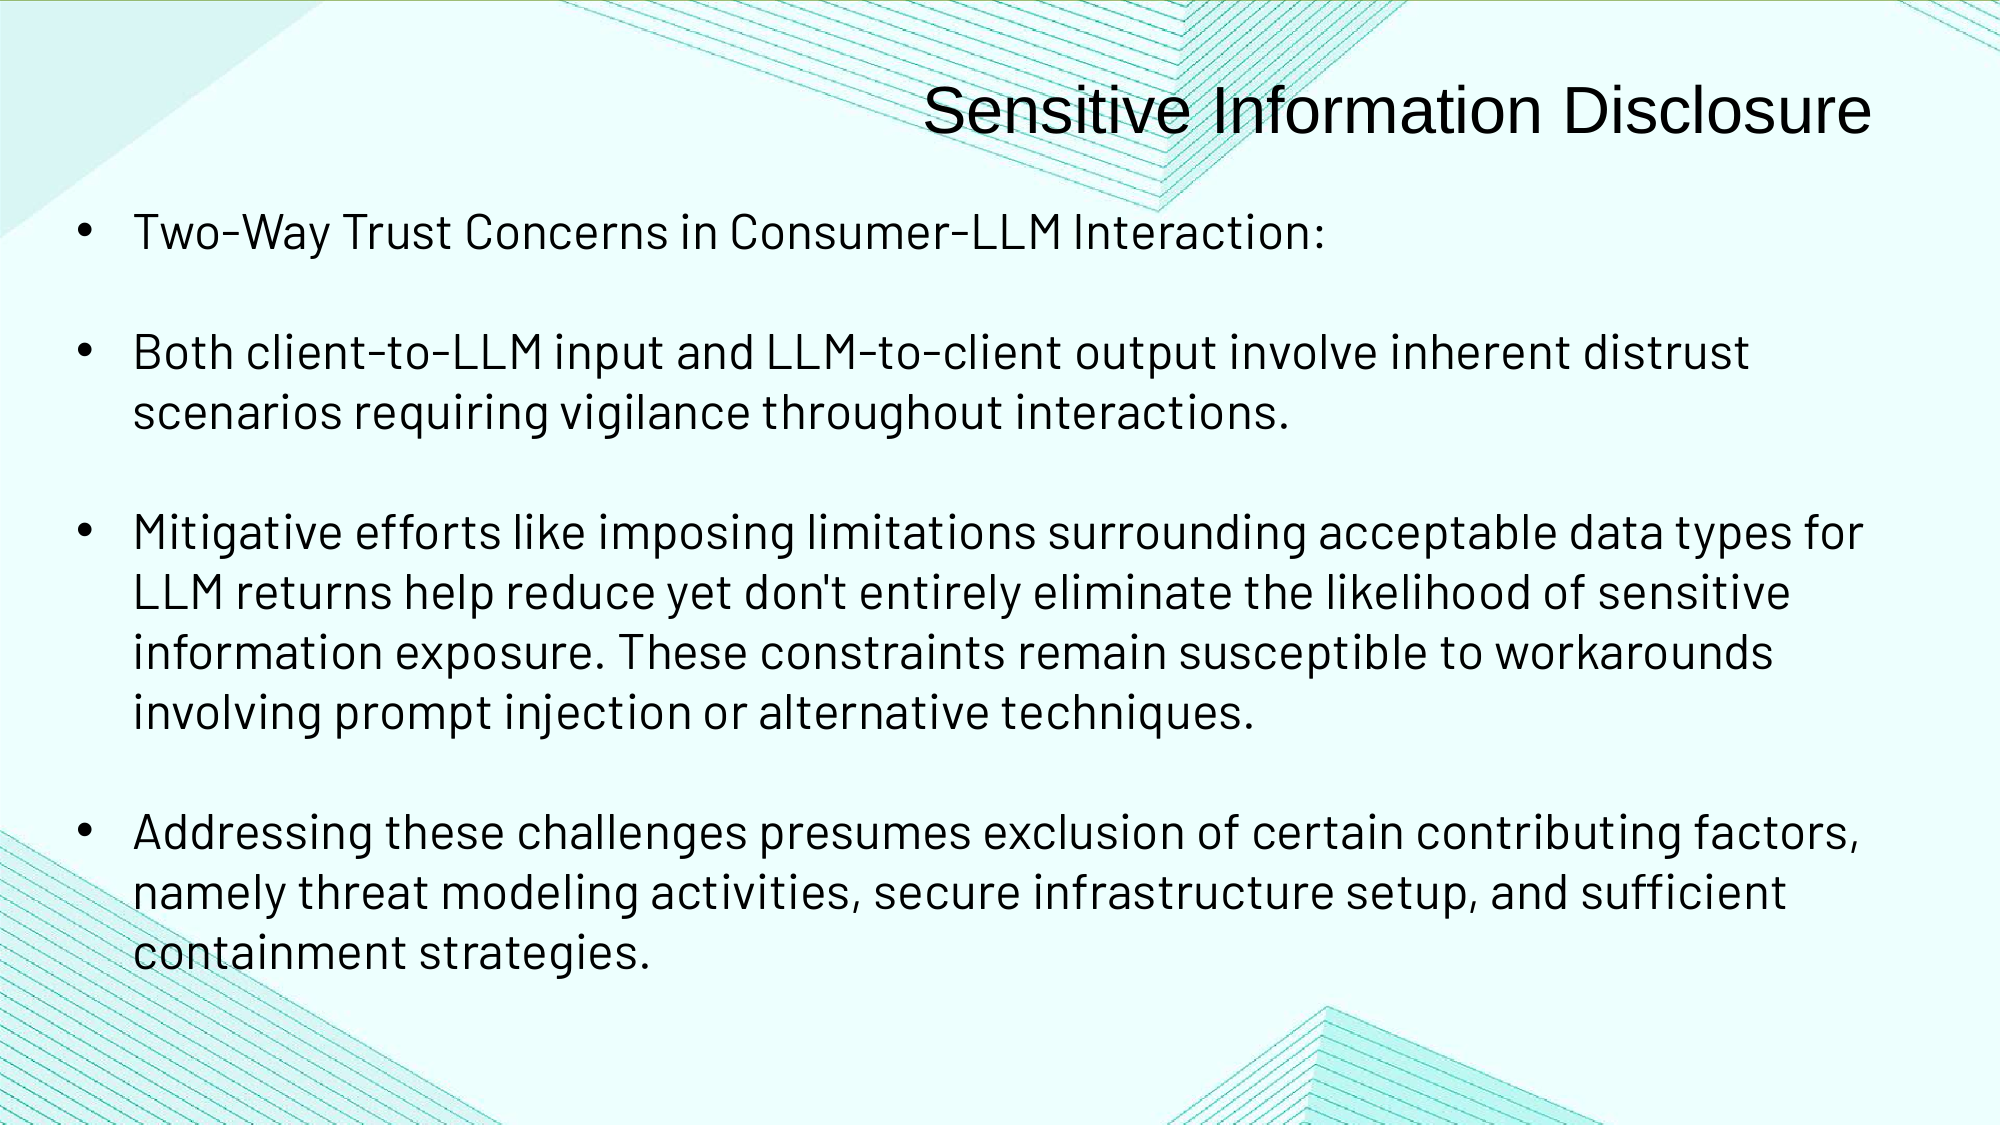

Sensitive Information Disclosure
Two-Way Trust Concerns in Consumer-LLM Interaction:

Both client-to-LLM input and LLM-to-client output involve inherent distrust scenarios requiring vigilance throughout interactions.
Mitigative efforts like imposing limitations surrounding acceptable data types for LLM returns help reduce yet don't entirely eliminate the likelihood of sensitive information exposure. These constraints remain susceptible to workarounds involving prompt injection or alternative techniques.
Addressing these challenges presumes exclusion of certain contributing factors, namely threat modeling activities, secure infrastructure setup, and sufficient containment strategies.